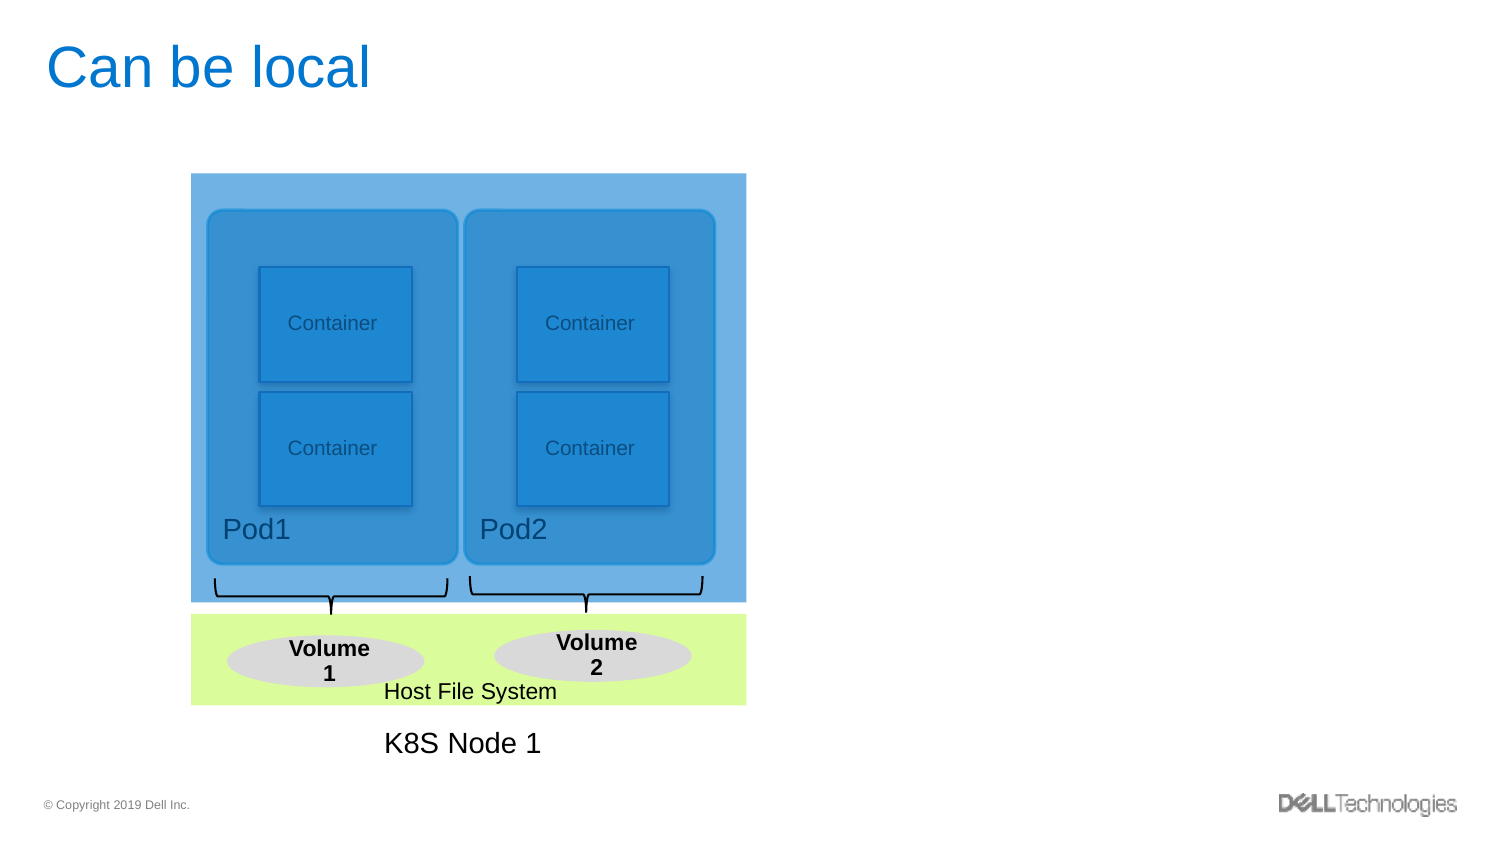

# Can be local

Container

Container
Pod1

Container

Container
Pod2

Volume2
Volume1
Host File System
K8S Node 1